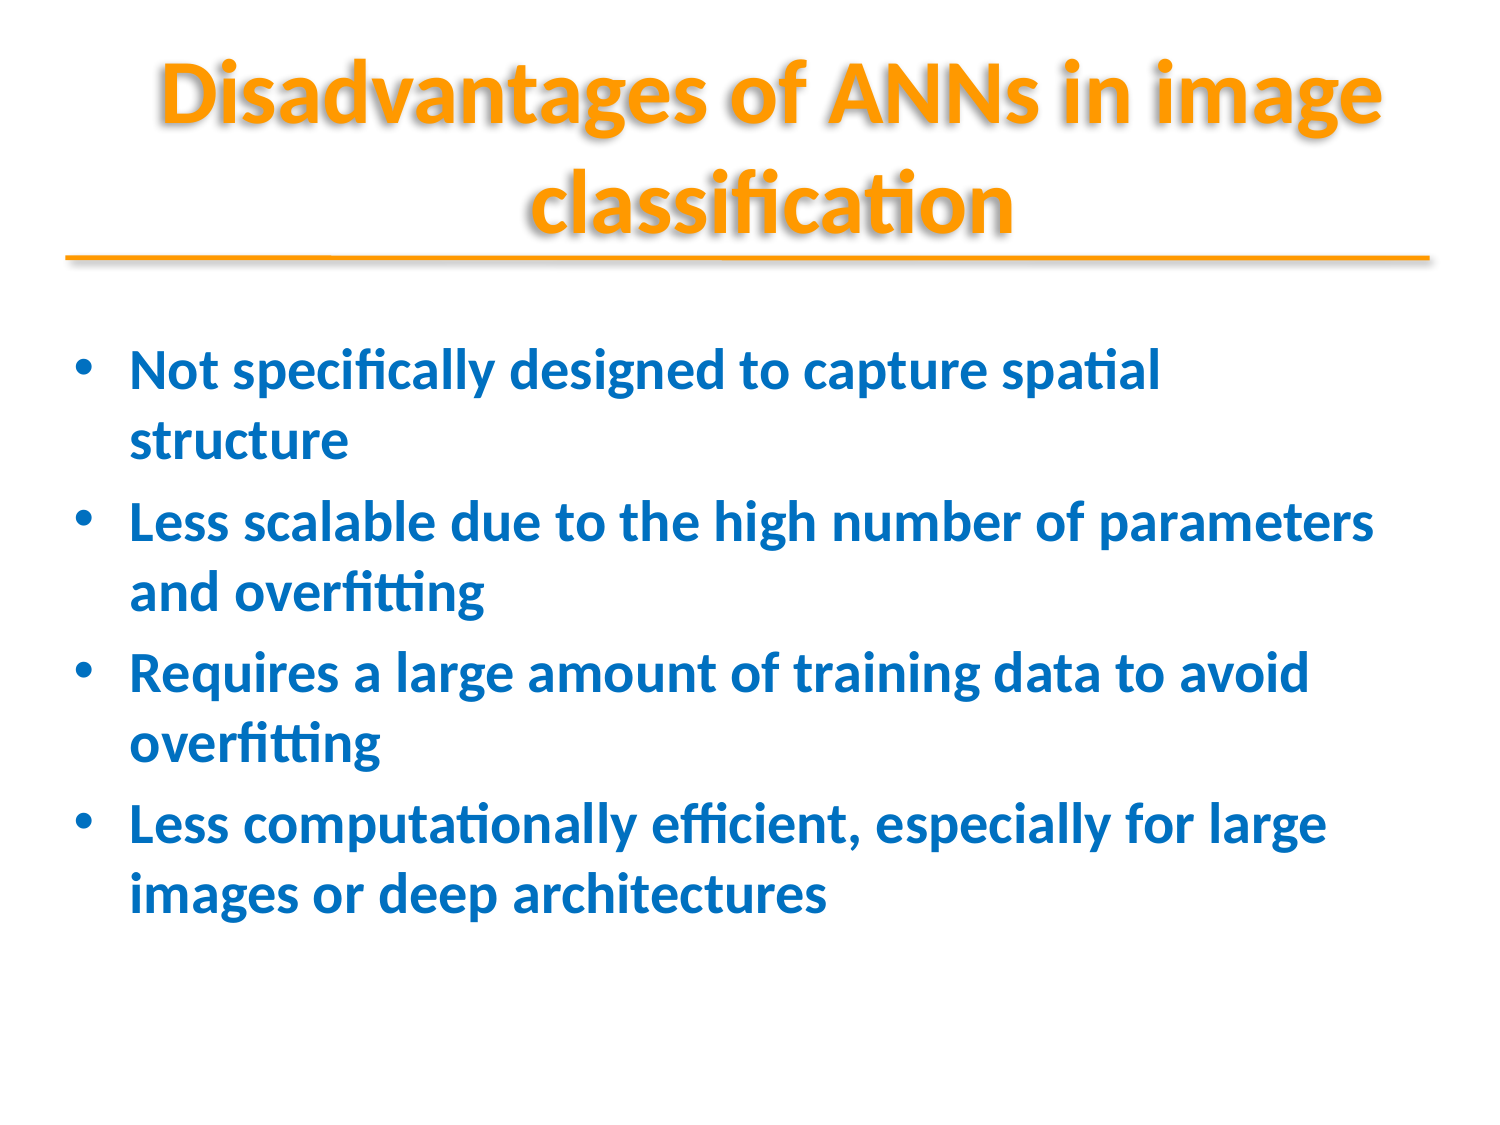

# Disadvantages of ANNs in image classification
Not specifically designed to capture spatial structure
Less scalable due to the high number of parameters and overfitting
Requires a large amount of training data to avoid overfitting
Less computationally efficient, especially for large images or deep architectures